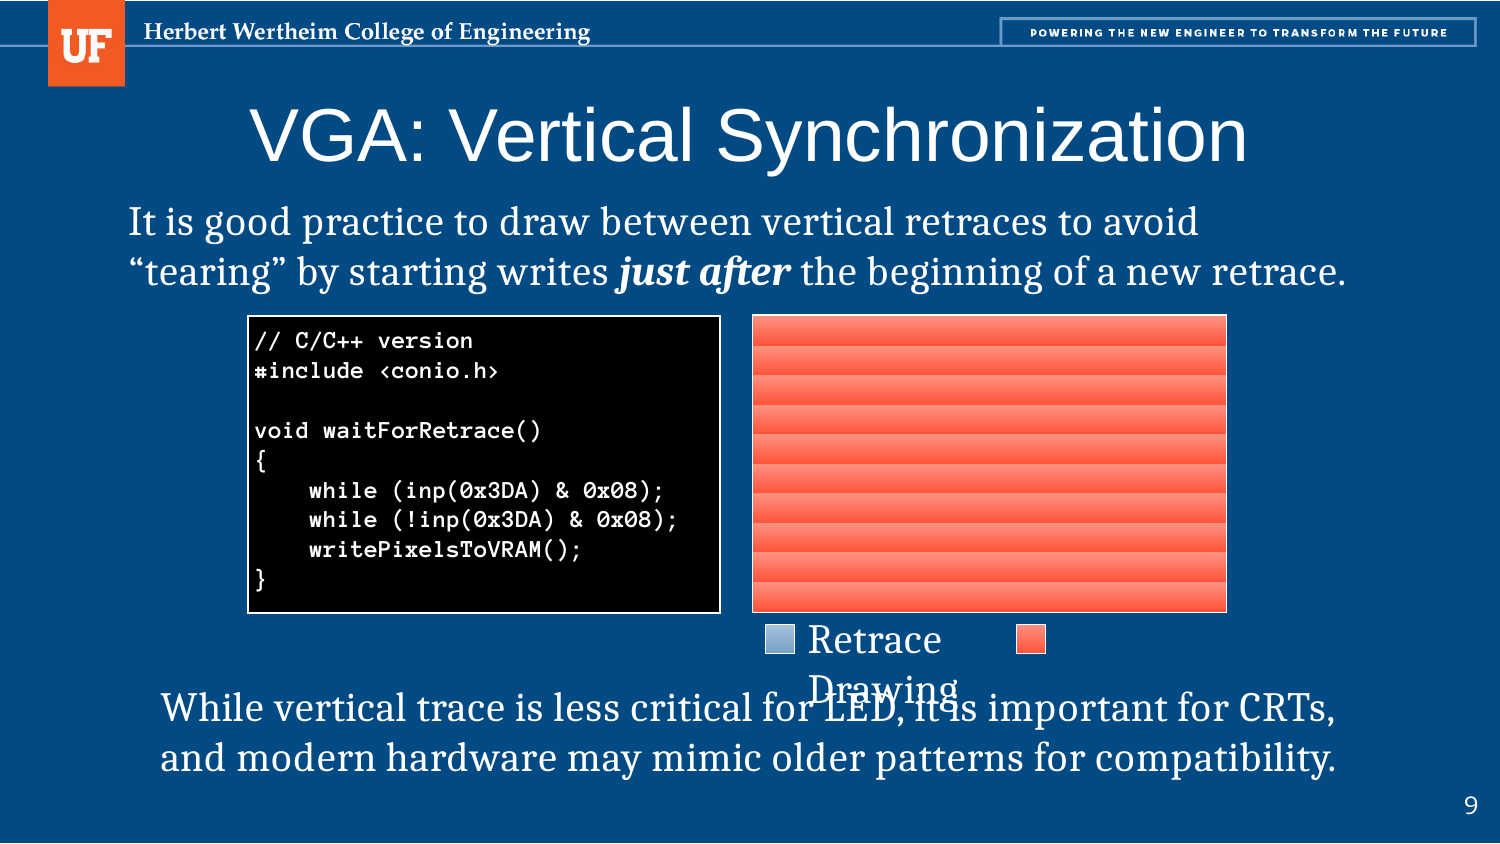

# VGA: Vertical Synchronization
It is good practice to draw between vertical retraces to avoid “tearing” by starting writes just after the beginning of a new retrace.

// C/C++ version
#include <conio.h>

void waitForRetrace()
{
    while (inp(0x3DA) & 0x08);
    while (!inp(0x3DA) & 0x08);
    writePixelsToVRAM();
}

Retrace	           Drawing

While vertical trace is less critical for LED, it is important for CRTs, and modern hardware may mimic older patterns for compatibility.
9